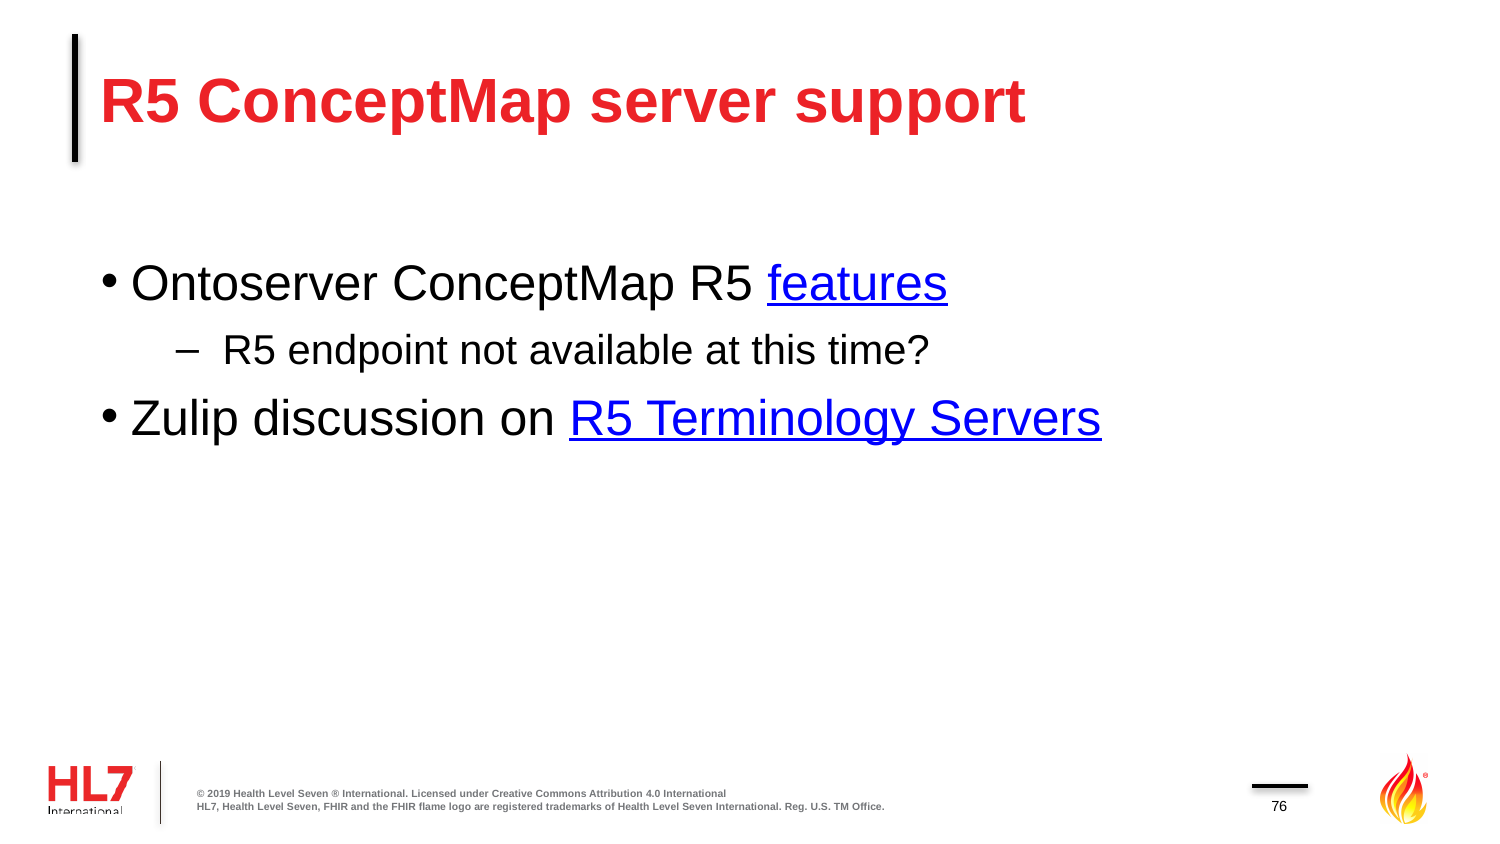

# R5 ConceptMap server support
Ontoserver ConceptMap R5 features
R5 endpoint not available at this time?
Zulip discussion on R5 Terminology Servers

© 2019 Health Level Seven ® International. Licensed under Creative Commons Attribution 4.0 International
HL7, Health Level Seven, FHIR and the FHIR flame logo are registered trademarks of Health Level Seven International. Reg. U.S. TM Office.
76